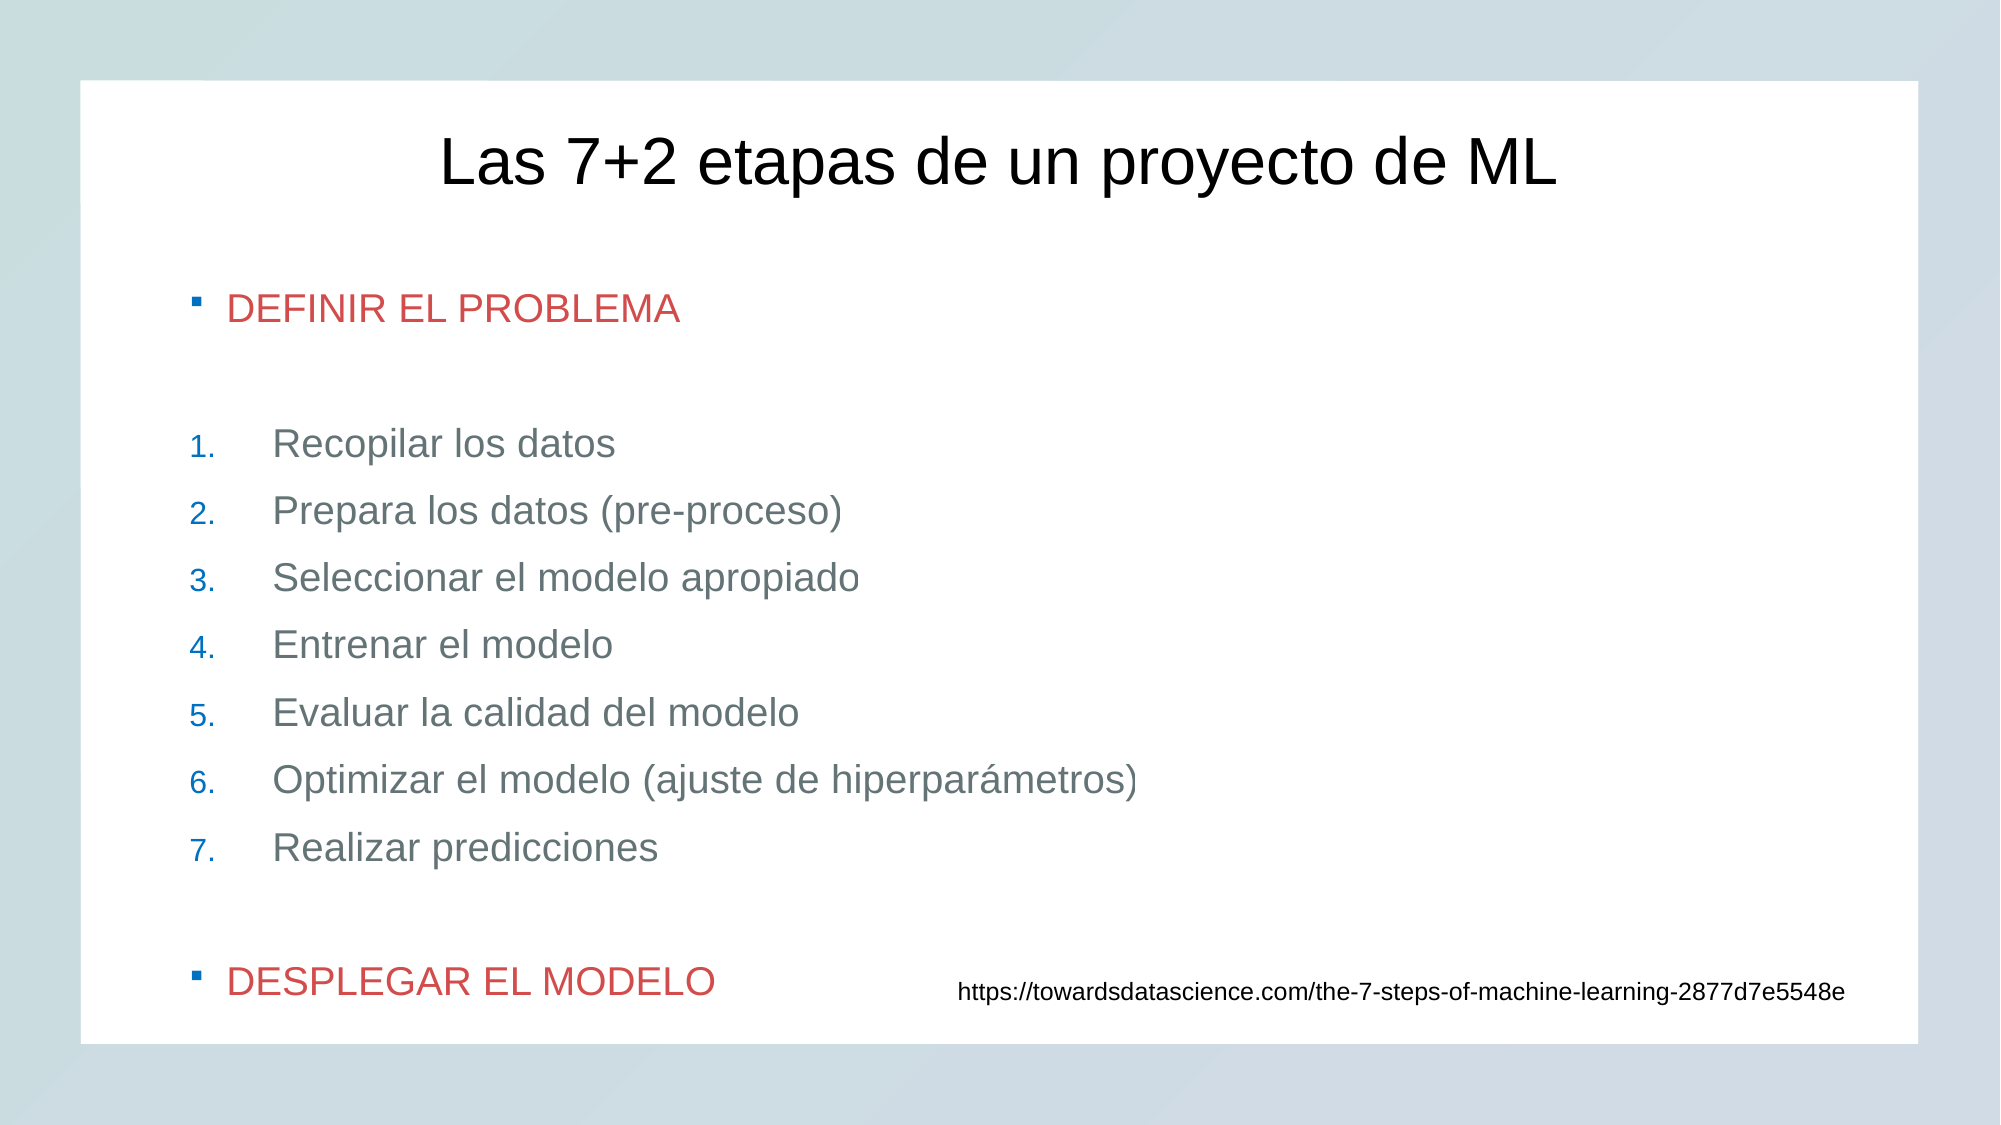

# Las 7+2 etapas de un proyecto de ML
DEFINIR EL PROBLEMA

Recopilar los datos
Prepara los datos (pre-proceso)
Seleccionar el modelo apropiado
Entrenar el modelo
Evaluar la calidad del modelo
Optimizar el modelo (ajuste de hiperparámetros)
Realizar predicciones

DESPLEGAR EL MODELO
https://towardsdatascience.com/the-7-steps-of-machine-learning-2877d7e5548e